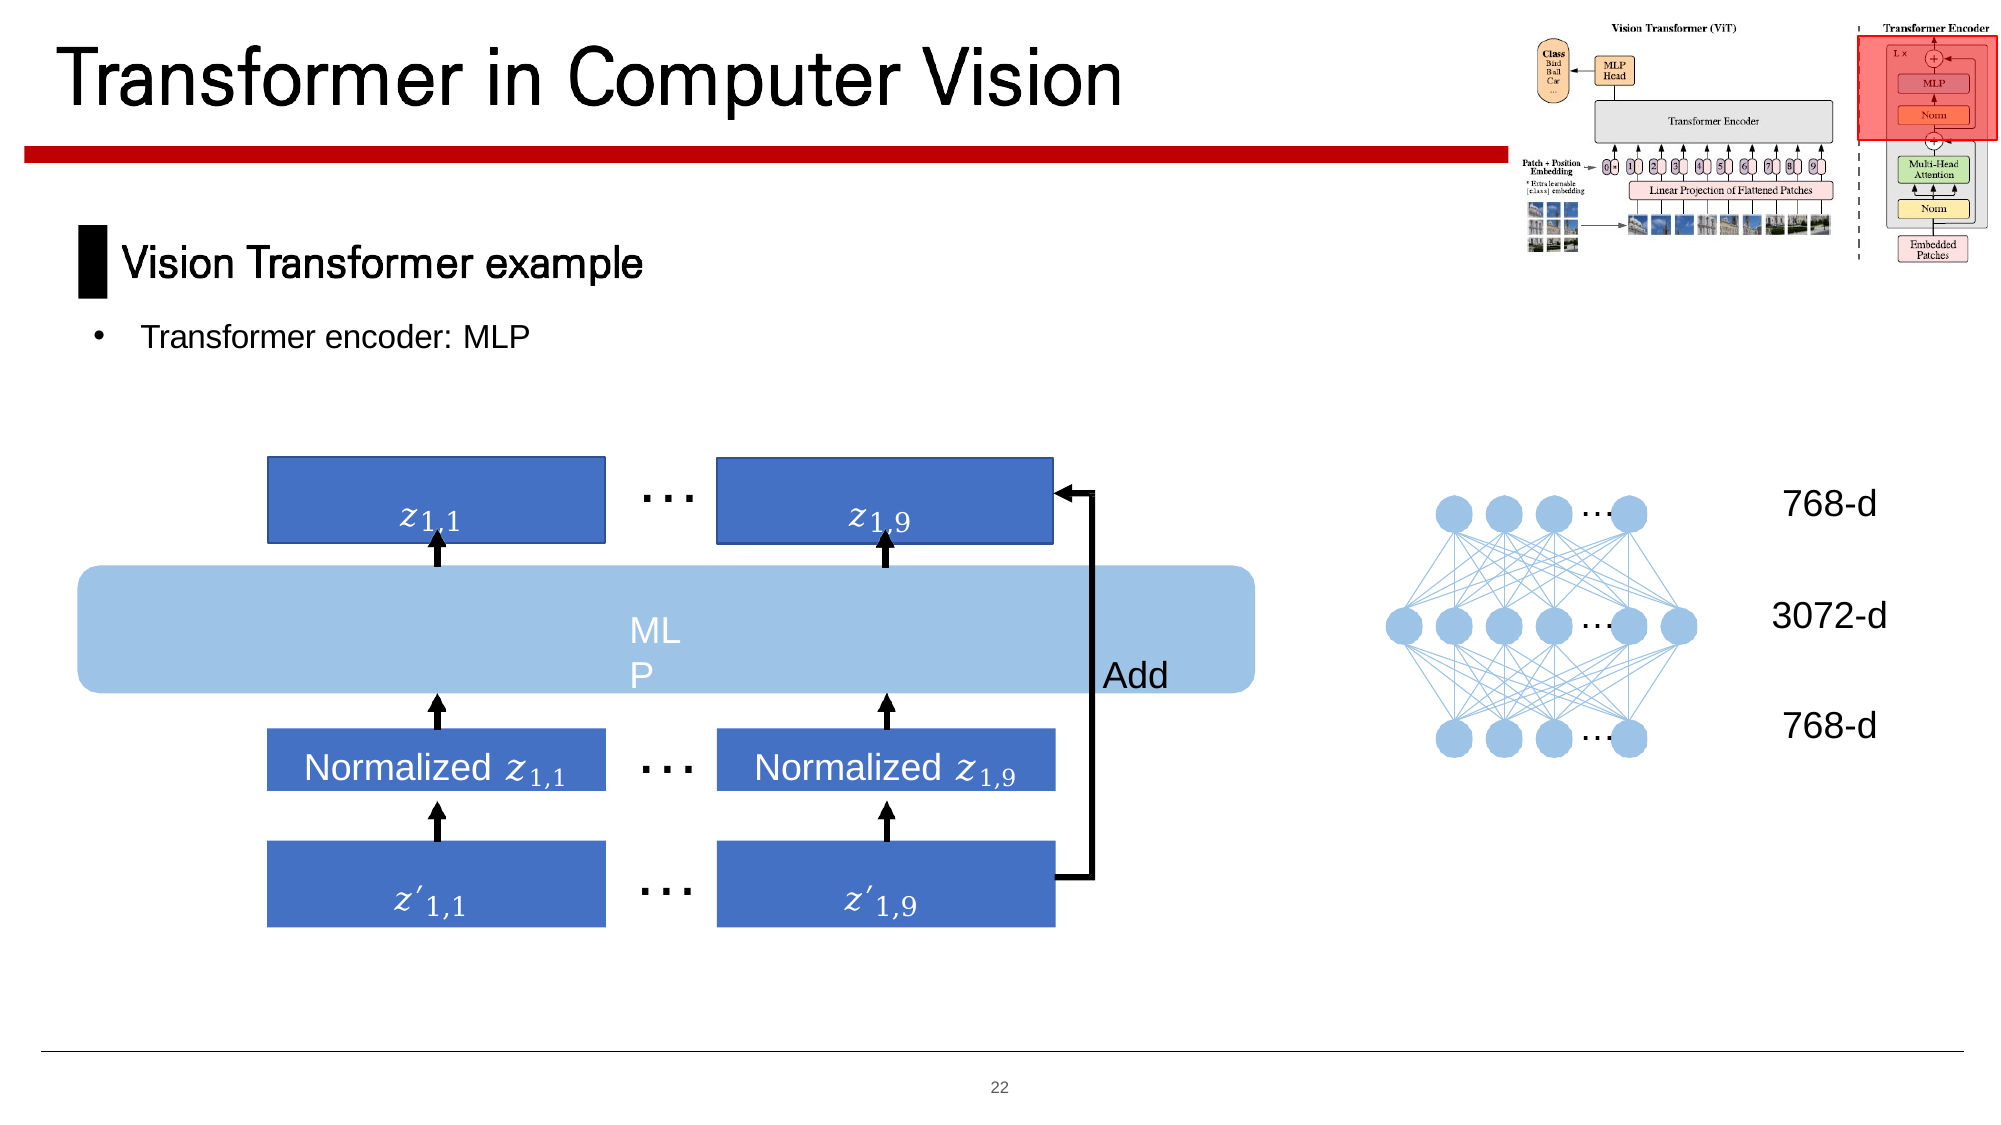

Transformer encoder: MLP
…
𝑧1,1
𝑧1,9
…
768-d

…
3072-d
MLP

Add
…
…

768-d
…

Normalized 𝑧1,1
Normalized 𝑧1,9

𝑧′1,1
𝑧′1,9

22